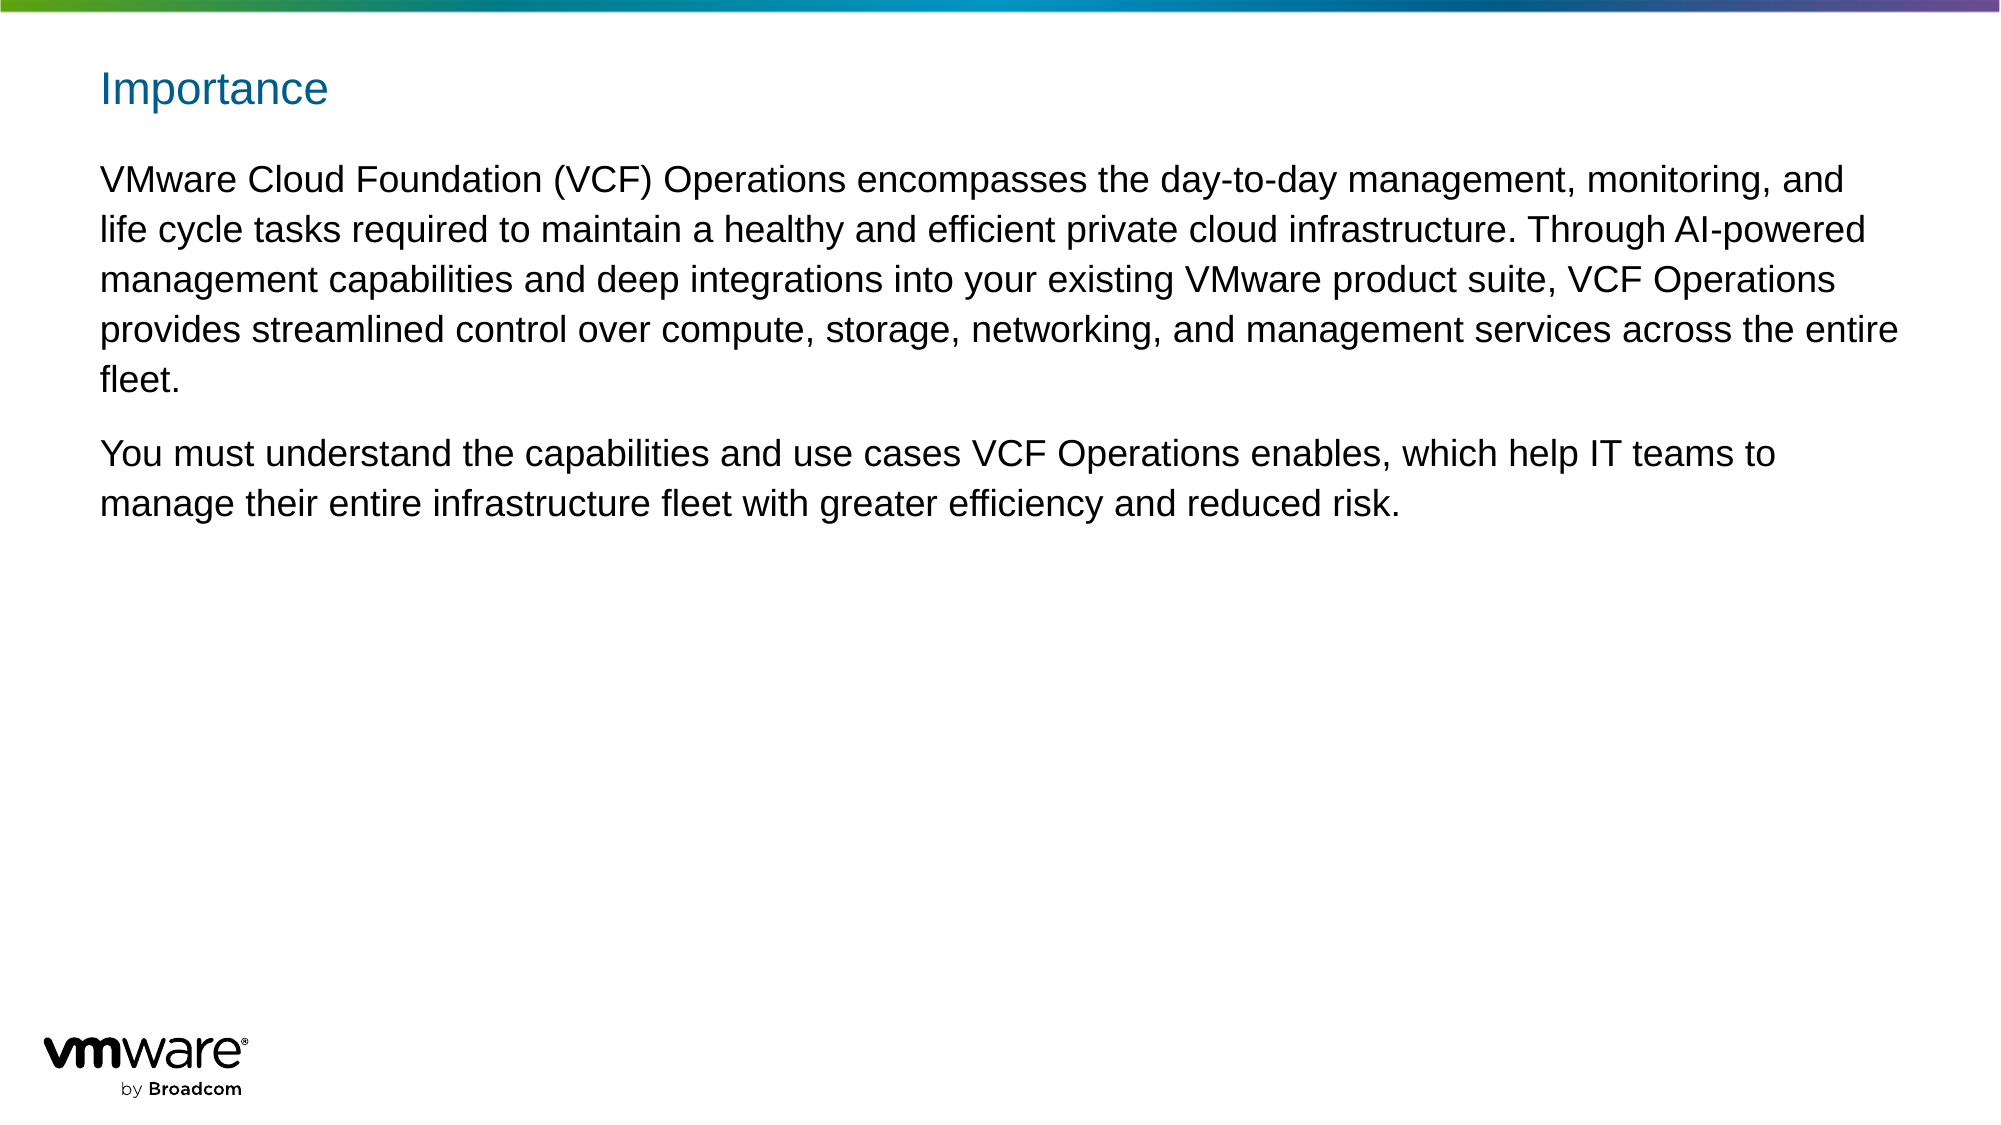

# Importance
VMware Cloud Foundation (VCF) Operations encompasses the day-to-day management, monitoring, and life cycle tasks required to maintain a healthy and efficient private cloud infrastructure. Through AI-powered management capabilities and deep integrations into your existing VMware product suite, VCF Operations provides streamlined control over compute, storage, networking, and management services across the entire fleet.
You must understand the capabilities and use cases VCF Operations enables, which help IT teams to manage their entire infrastructure fleet with greater efficiency and reduced risk.